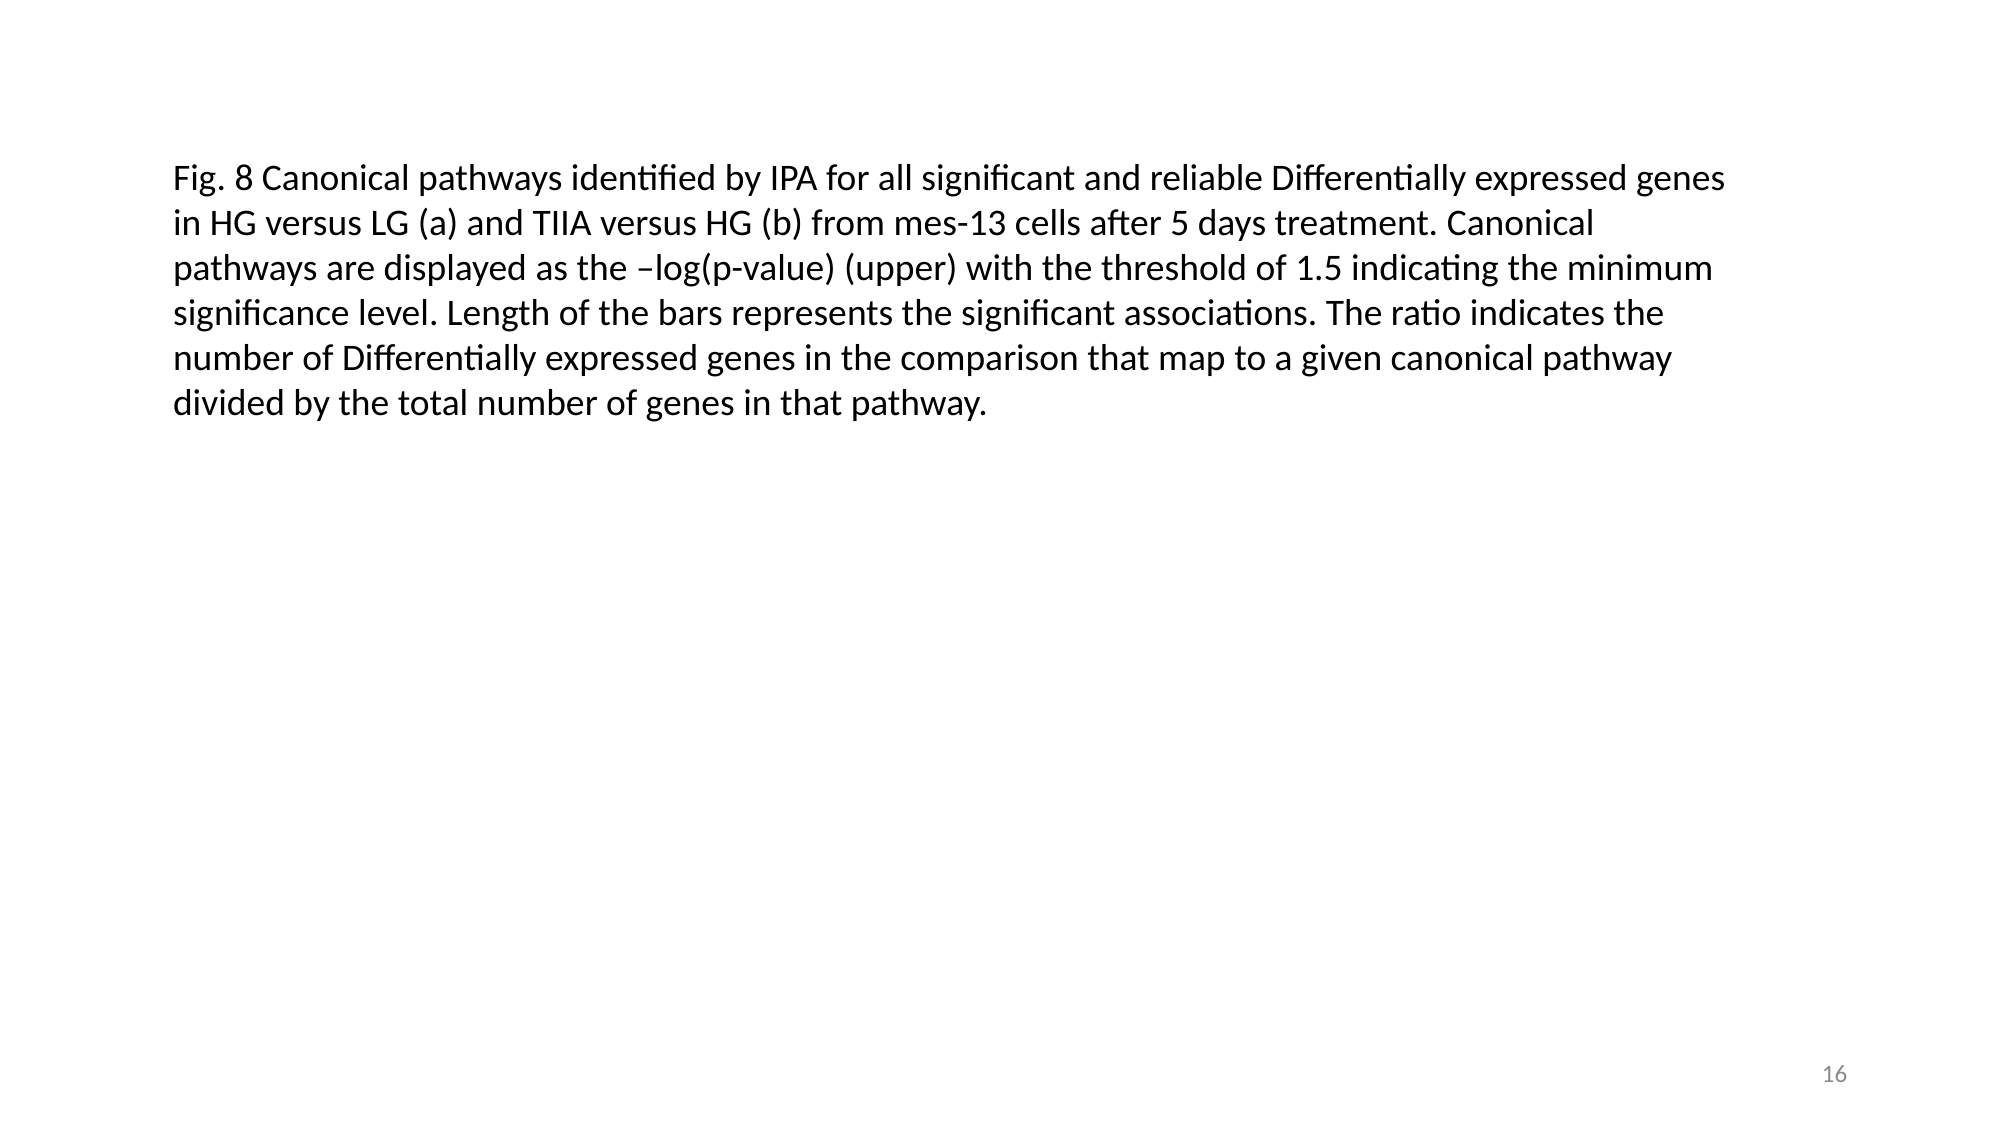

Fig. 8 Canonical pathways identified by IPA for all significant and reliable Differentially expressed genes in HG versus LG (a) and TIIA versus HG (b) from mes-13 cells after 5 days treatment. Canonical
pathways are displayed as the –log(p-value) (upper) with the threshold of 1.5 indicating the minimum significance level. Length of the bars represents the significant associations. The ratio indicates the number of Differentially expressed genes in the comparison that map to a given canonical pathway divided by the total number of genes in that pathway.
16